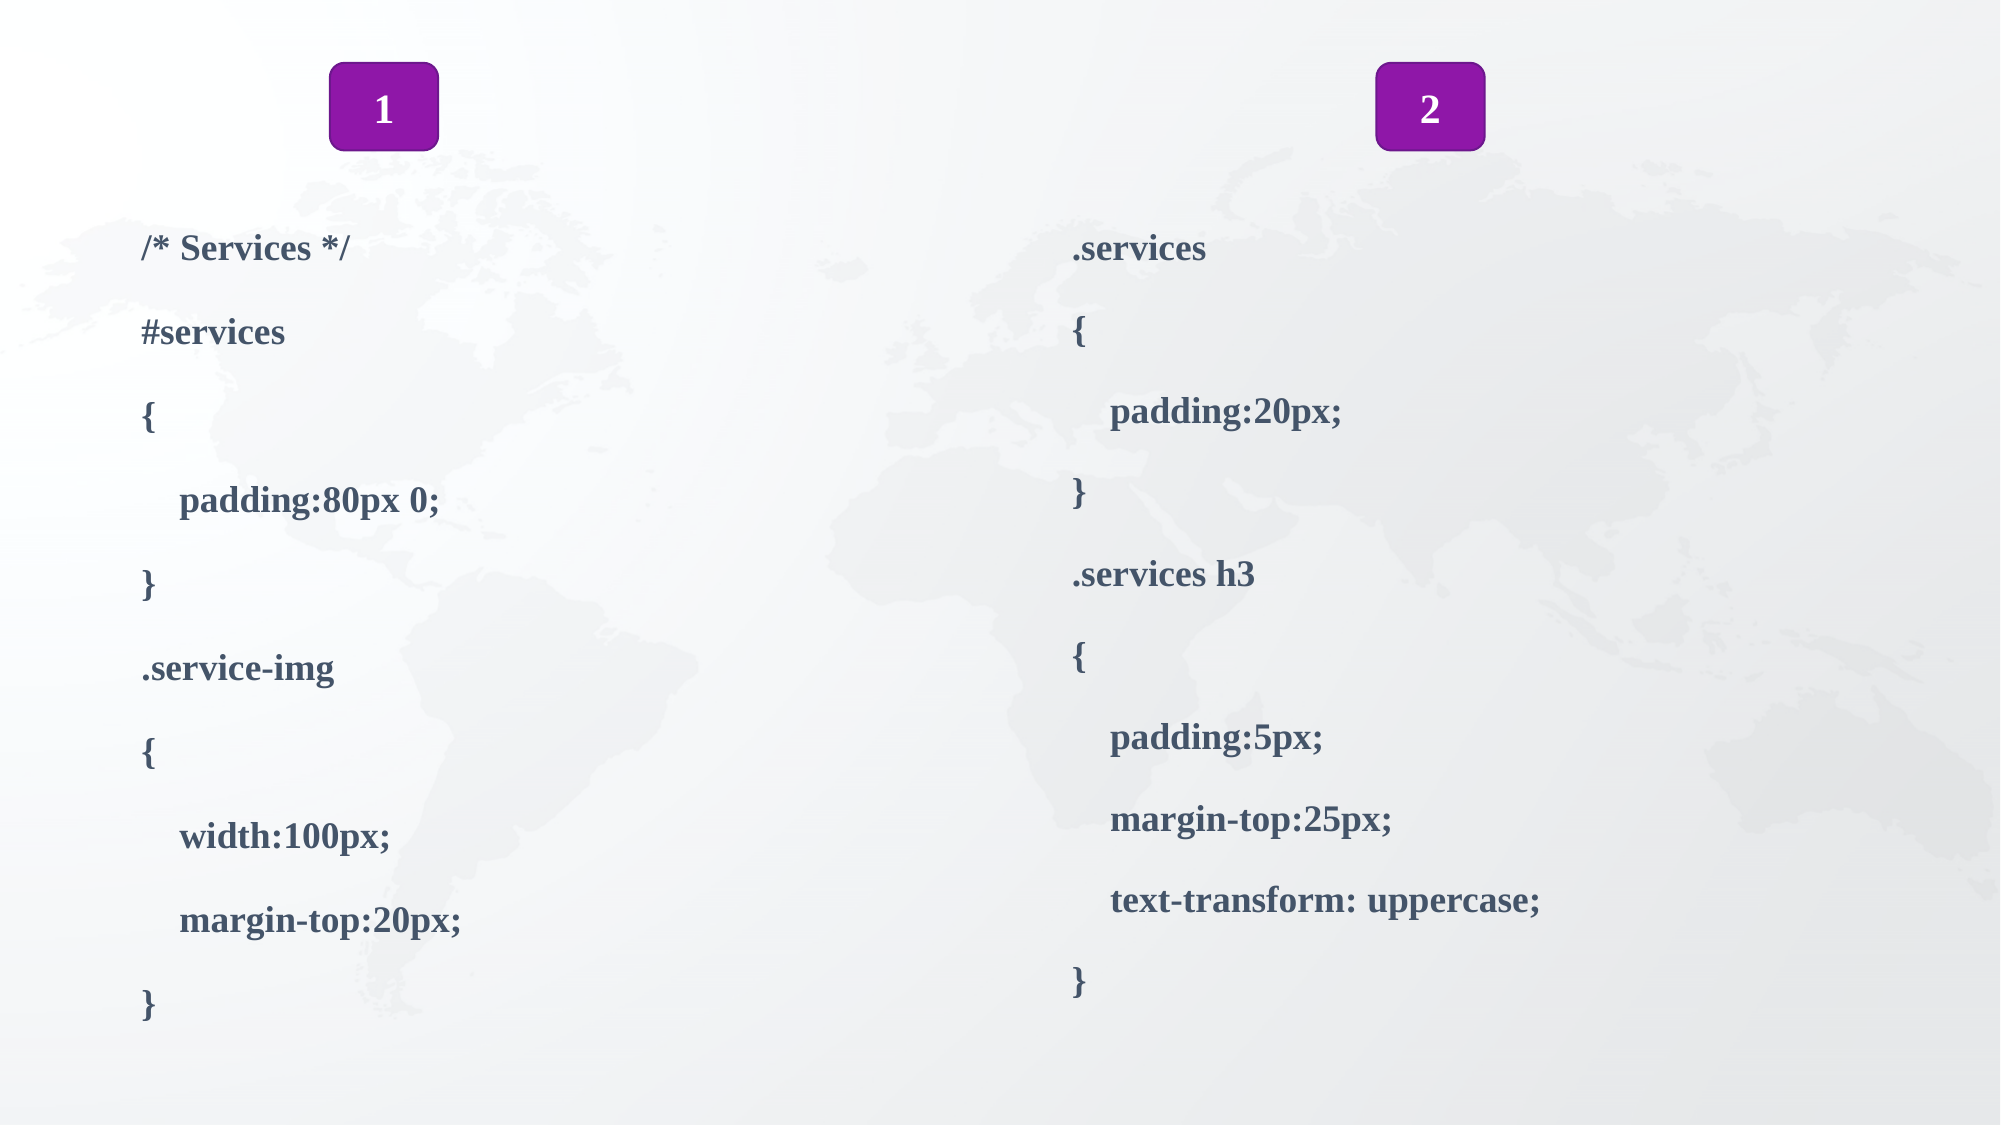

1
2
.services
{
    padding:20px;
}
.services h3
{
    padding:5px;
    margin-top:25px;
    text-transform: uppercase;
}
/* Services */
#services
{
    padding:80px 0;
}
.service-img
{
    width:100px;
    margin-top:20px;
}